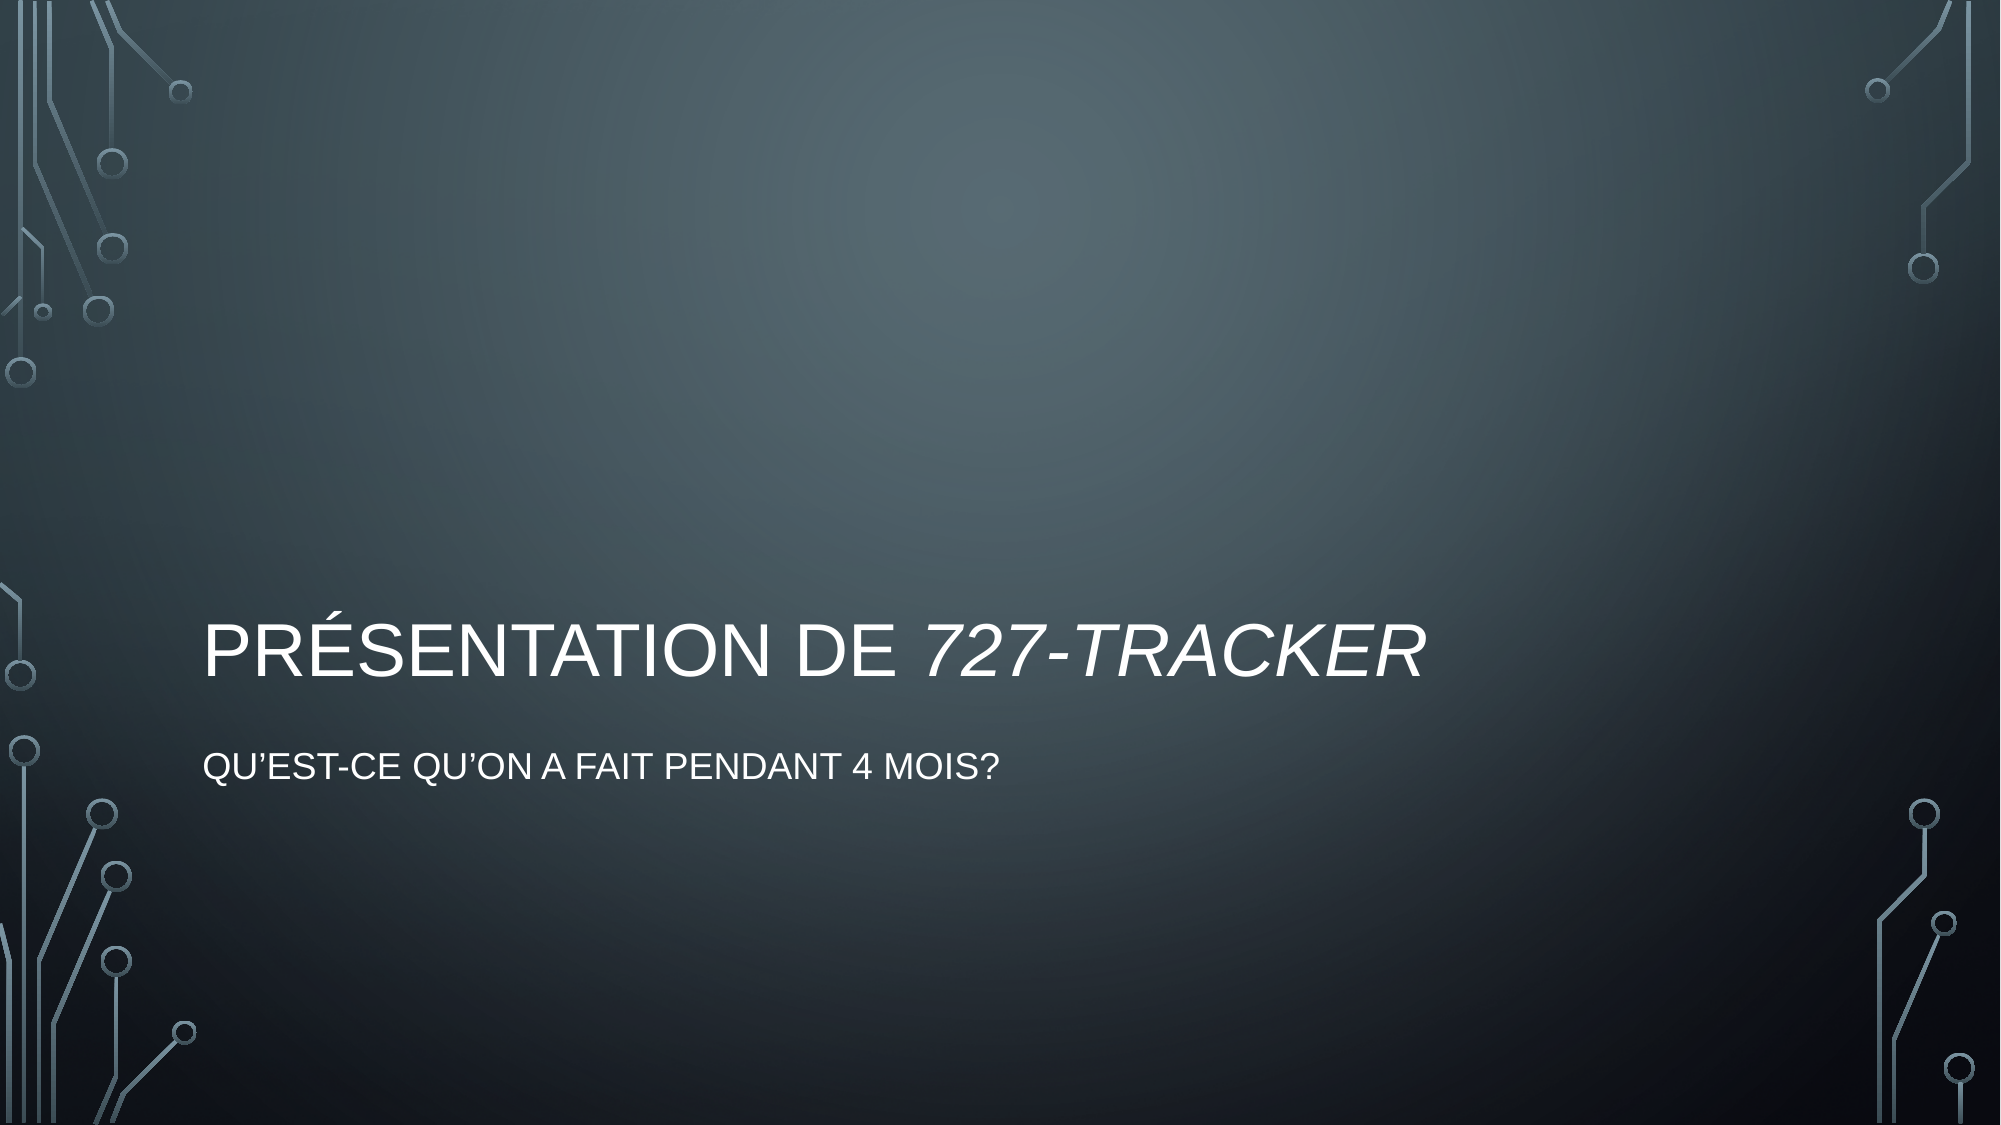

# Présentation de 727-Tracker
Qu’est-ce qu’on a fait pendant 4 mois?